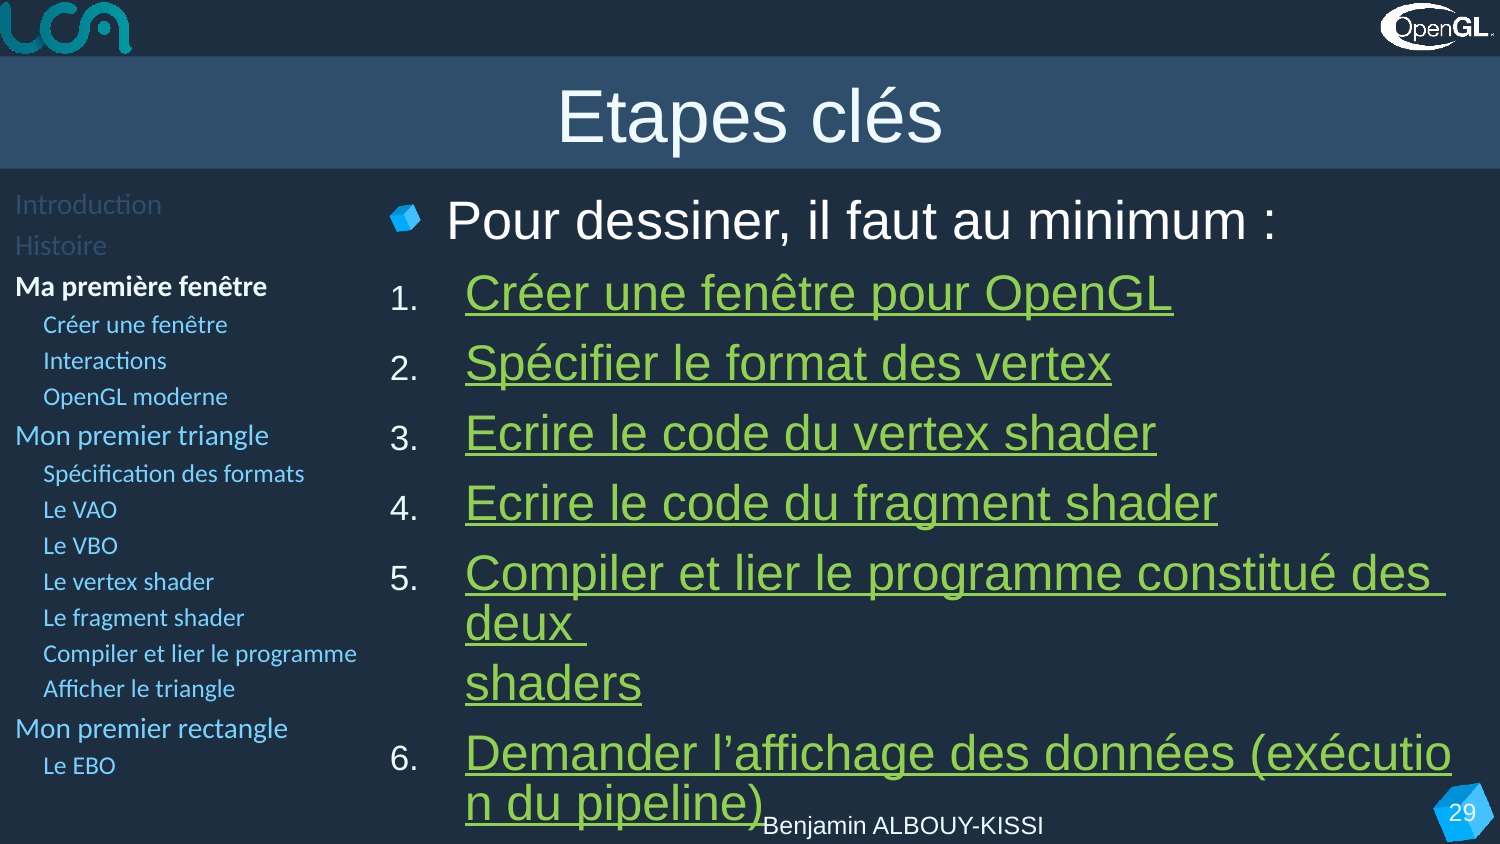

# Etapes clés
Introduction
Histoire
Ma première fenêtre
Créer une fenêtre
Interactions
OpenGL moderne
Mon premier triangle
Spécification des formats
Le VAO
Le VBO
Le vertex shader
Le fragment shader
Compiler et lier le programme
Afficher le triangle
Mon premier rectangle
Le EBO

Pour dessiner, il faut au minimum :
Créer une fenêtre pour OpenGL
Spécifier le format des vertex
Ecrire le code du vertex shader
Ecrire le code du fragment shader
Compiler et lier le programme constitué des deux shaders
Demander l’affichage des données (exécution du pipeline)
29
Benjamin ALBOUY-KISSI